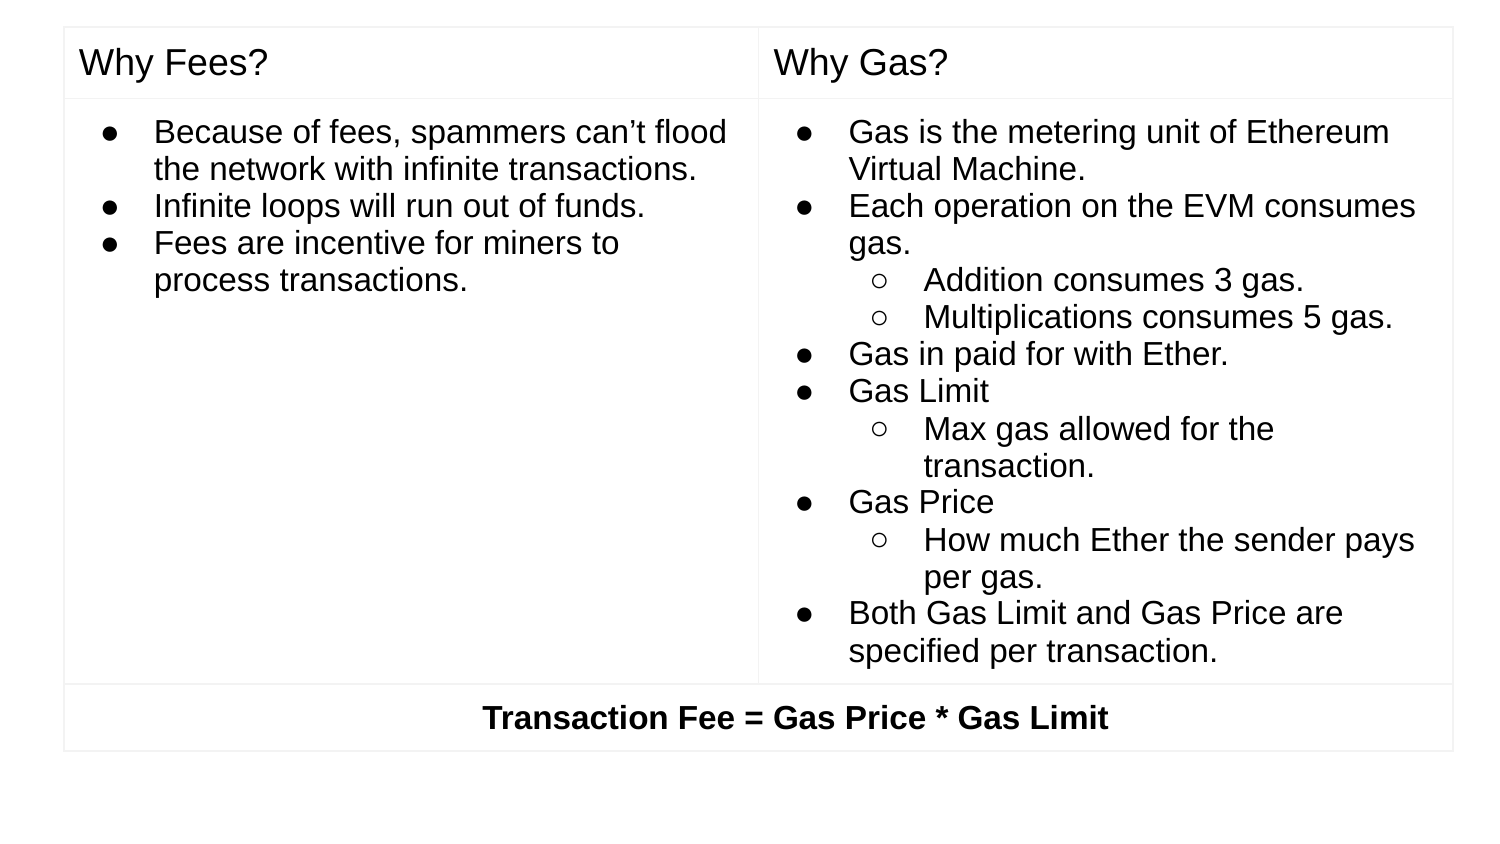

| Why Fees? | Why Gas? |
| --- | --- |
| Because of fees, spammers can’t flood the network with infinite transactions. Infinite loops will run out of funds. Fees are incentive for miners to process transactions. | Gas is the metering unit of Ethereum Virtual Machine. Each operation on the EVM consumes gas. Addition consumes 3 gas. Multiplications consumes 5 gas. Gas in paid for with Ether. Gas Limit Max gas allowed for the transaction. Gas Price How much Ether the sender pays per gas. Both Gas Limit and Gas Price are specified per transaction. |
| Transaction Fee = Gas Price \* Gas Limit |  |